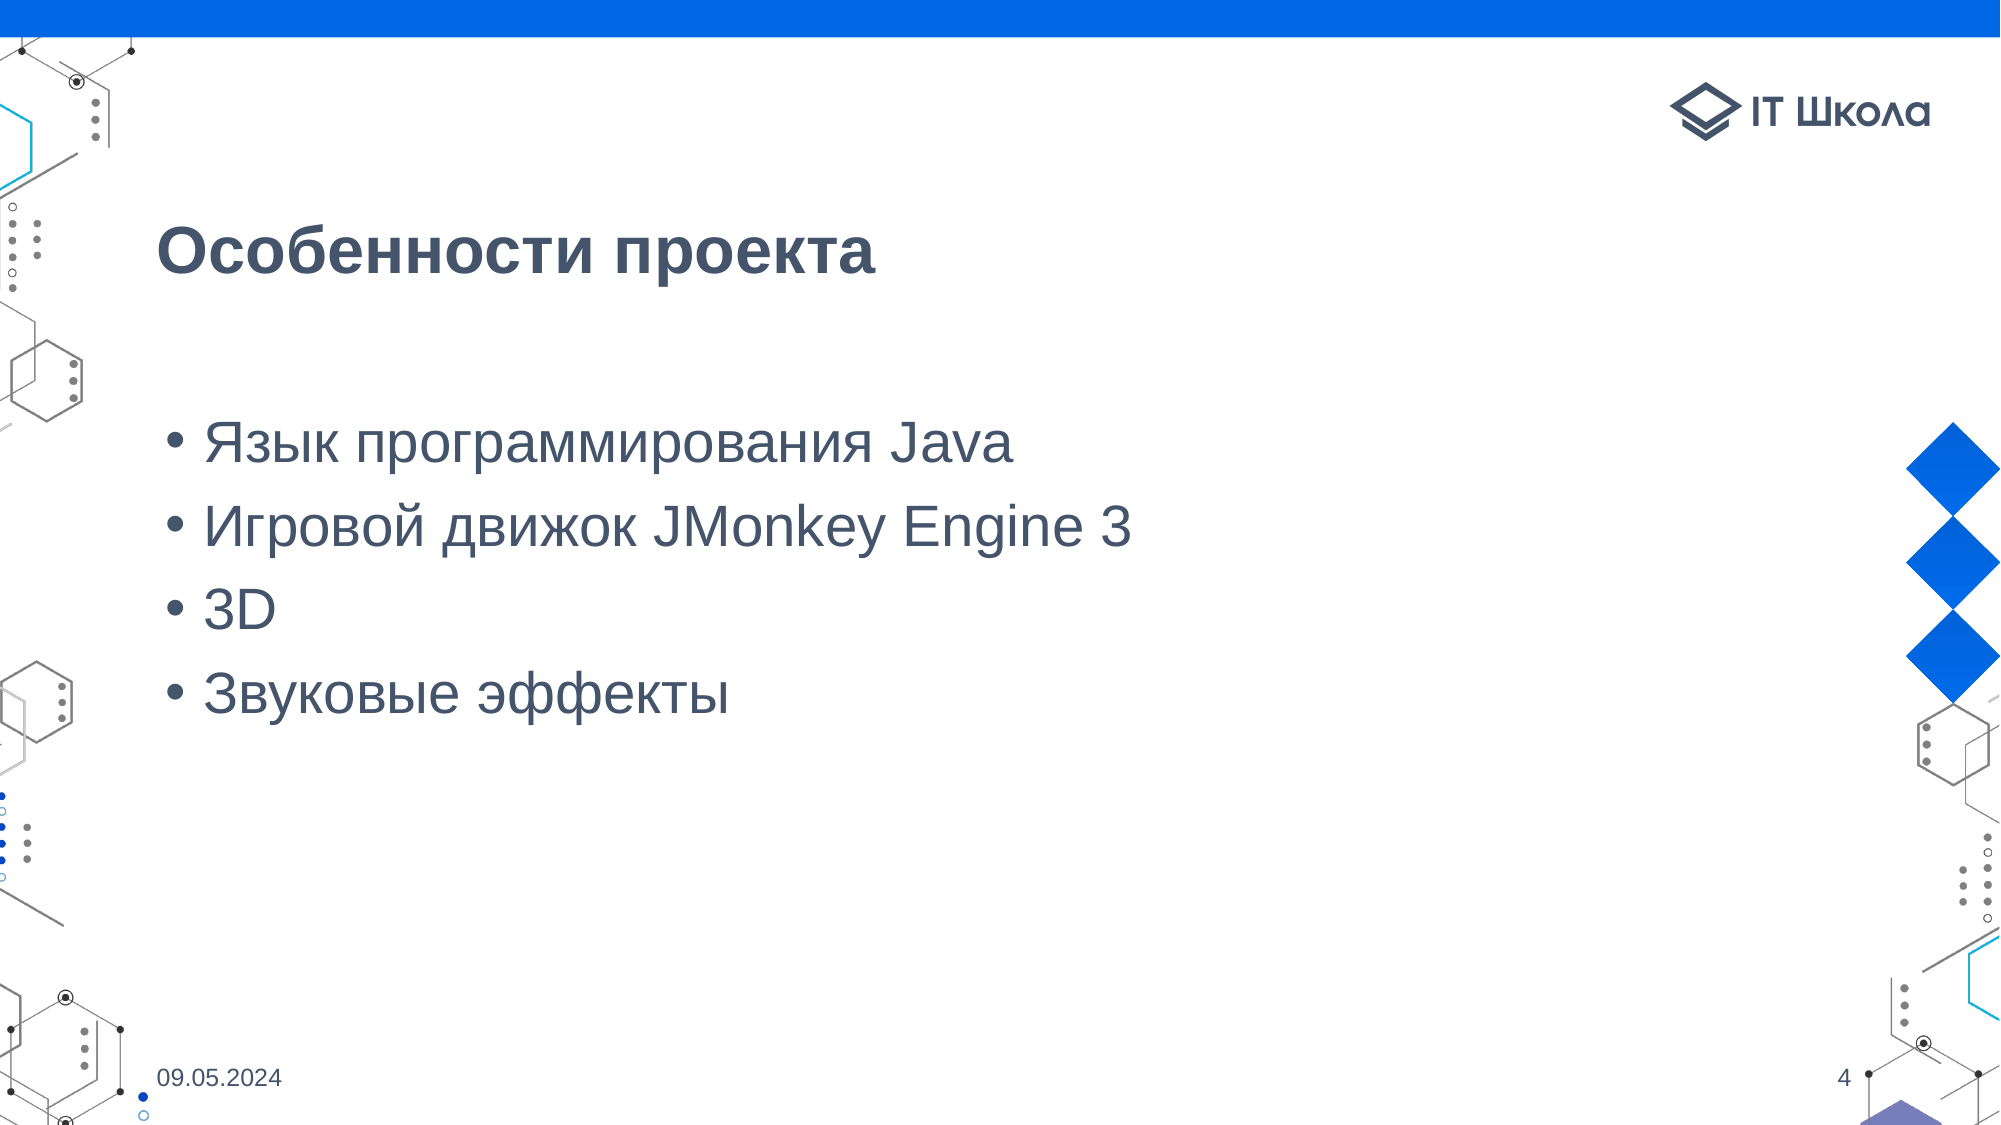

# Особенности проекта

Язык программирования Java
Игровой движок JMonkey Engine 3
3D
Звуковые эффекты
09.05.2024
4